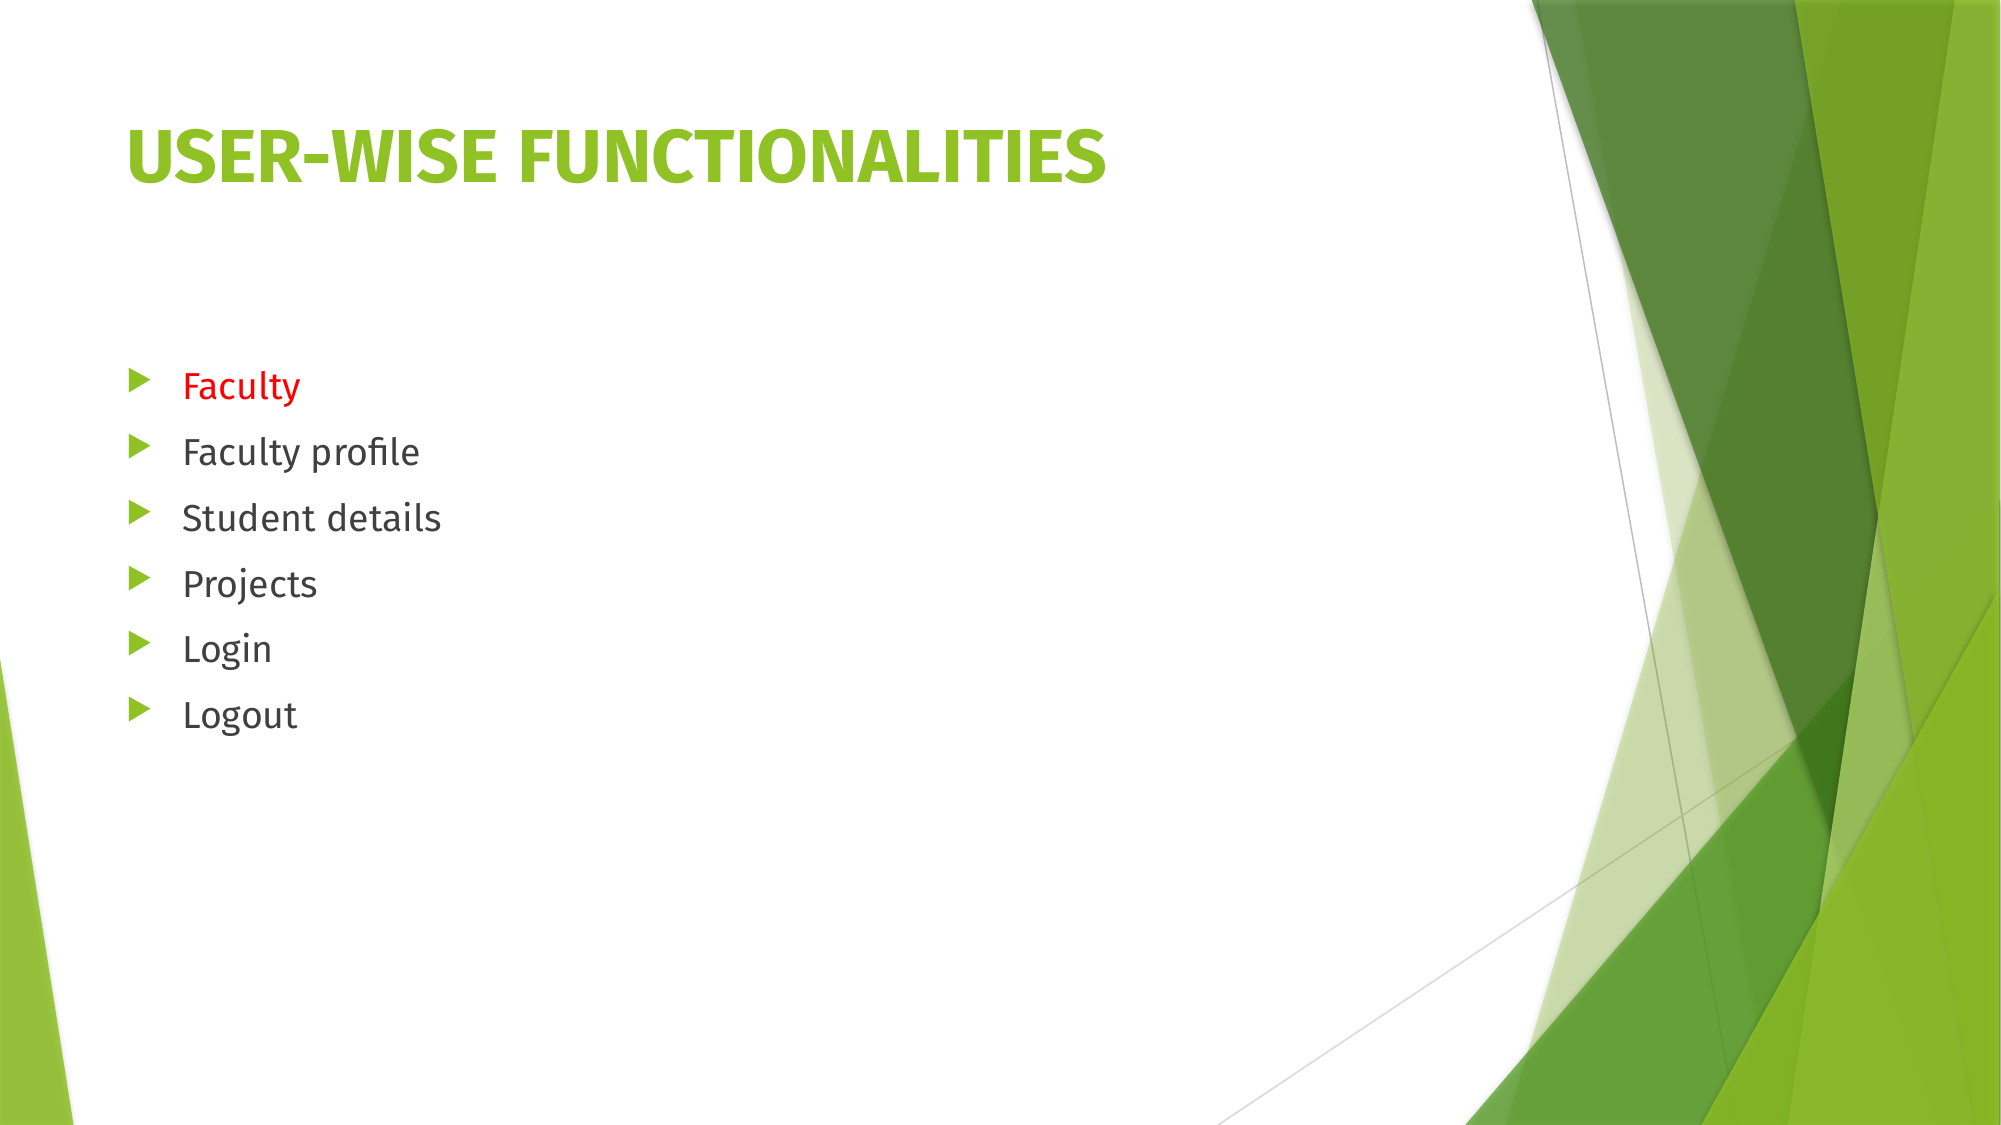

# USER-WISE FUNCTIONALITIES
Faculty
Faculty profile
Student details
Projects
Login
Logout